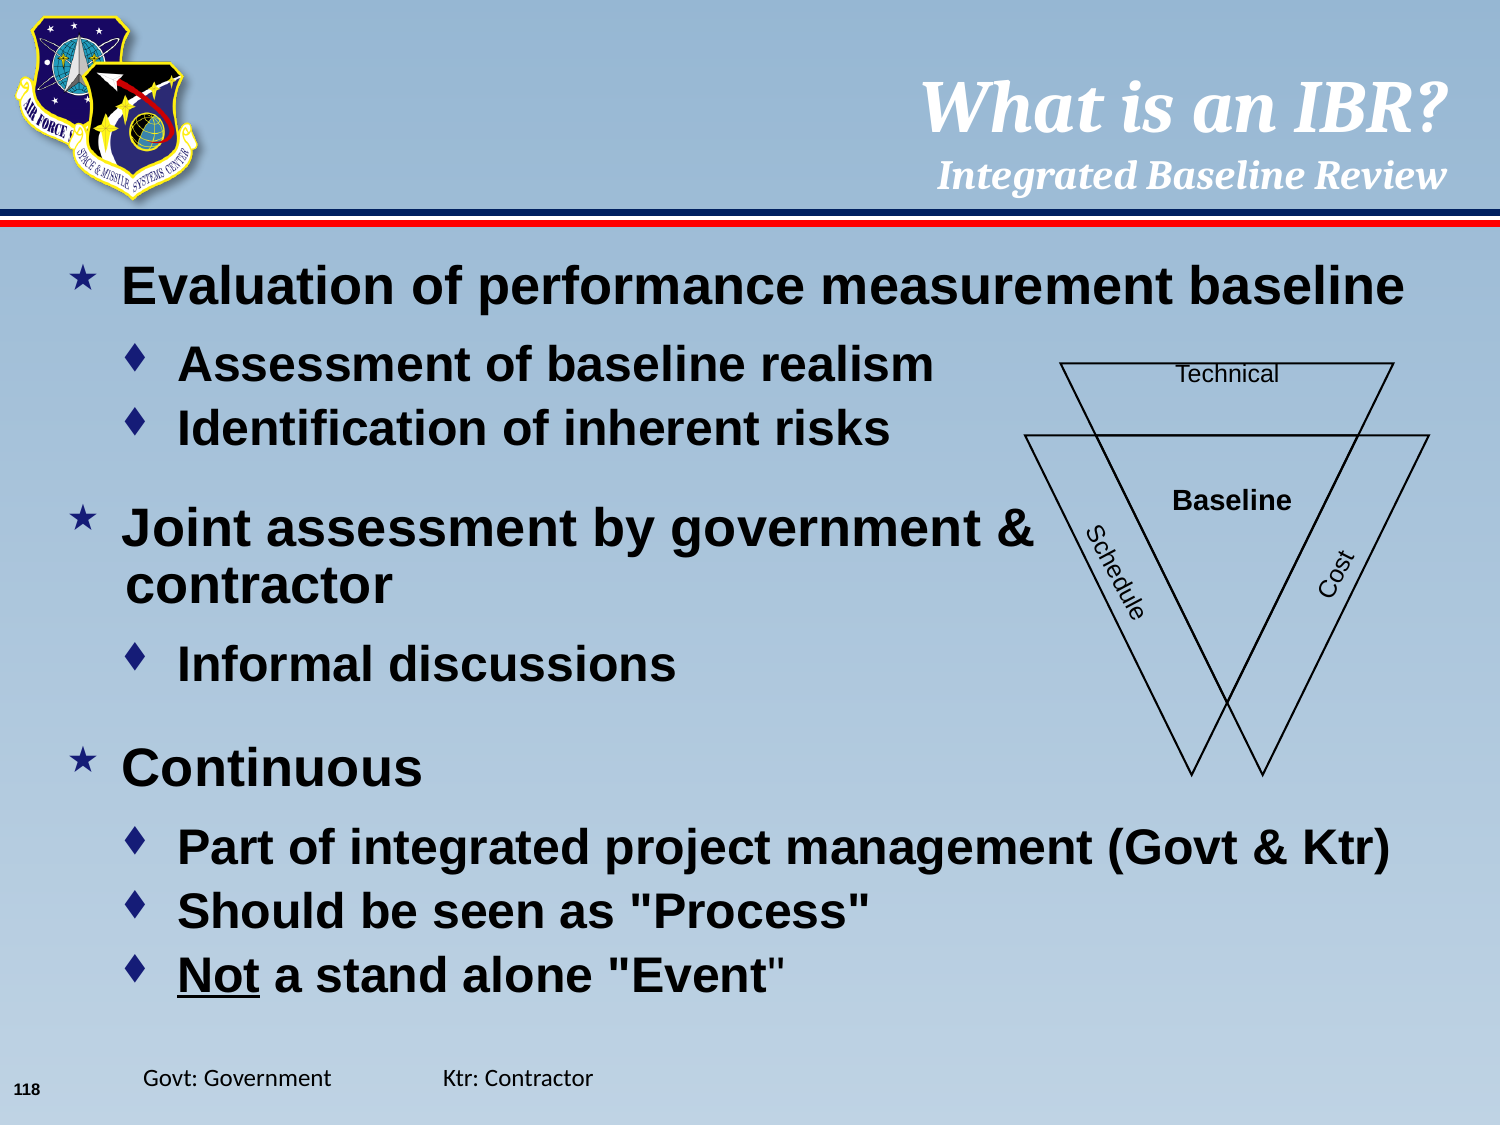

# What is an IBR? Integrated Baseline Review
Evaluation of performance measurement baseline
Assessment of baseline realism
Identification of inherent risks
Joint assessment by government &
    contractor
Informal discussions
Continuous
Part of integrated project management (Govt & Ktr)
Should be seen as "Process"
Not a stand alone "Event"
Technical

Baseline
Schedule
Cost
Govt: Government	Ktr: Contractor
118